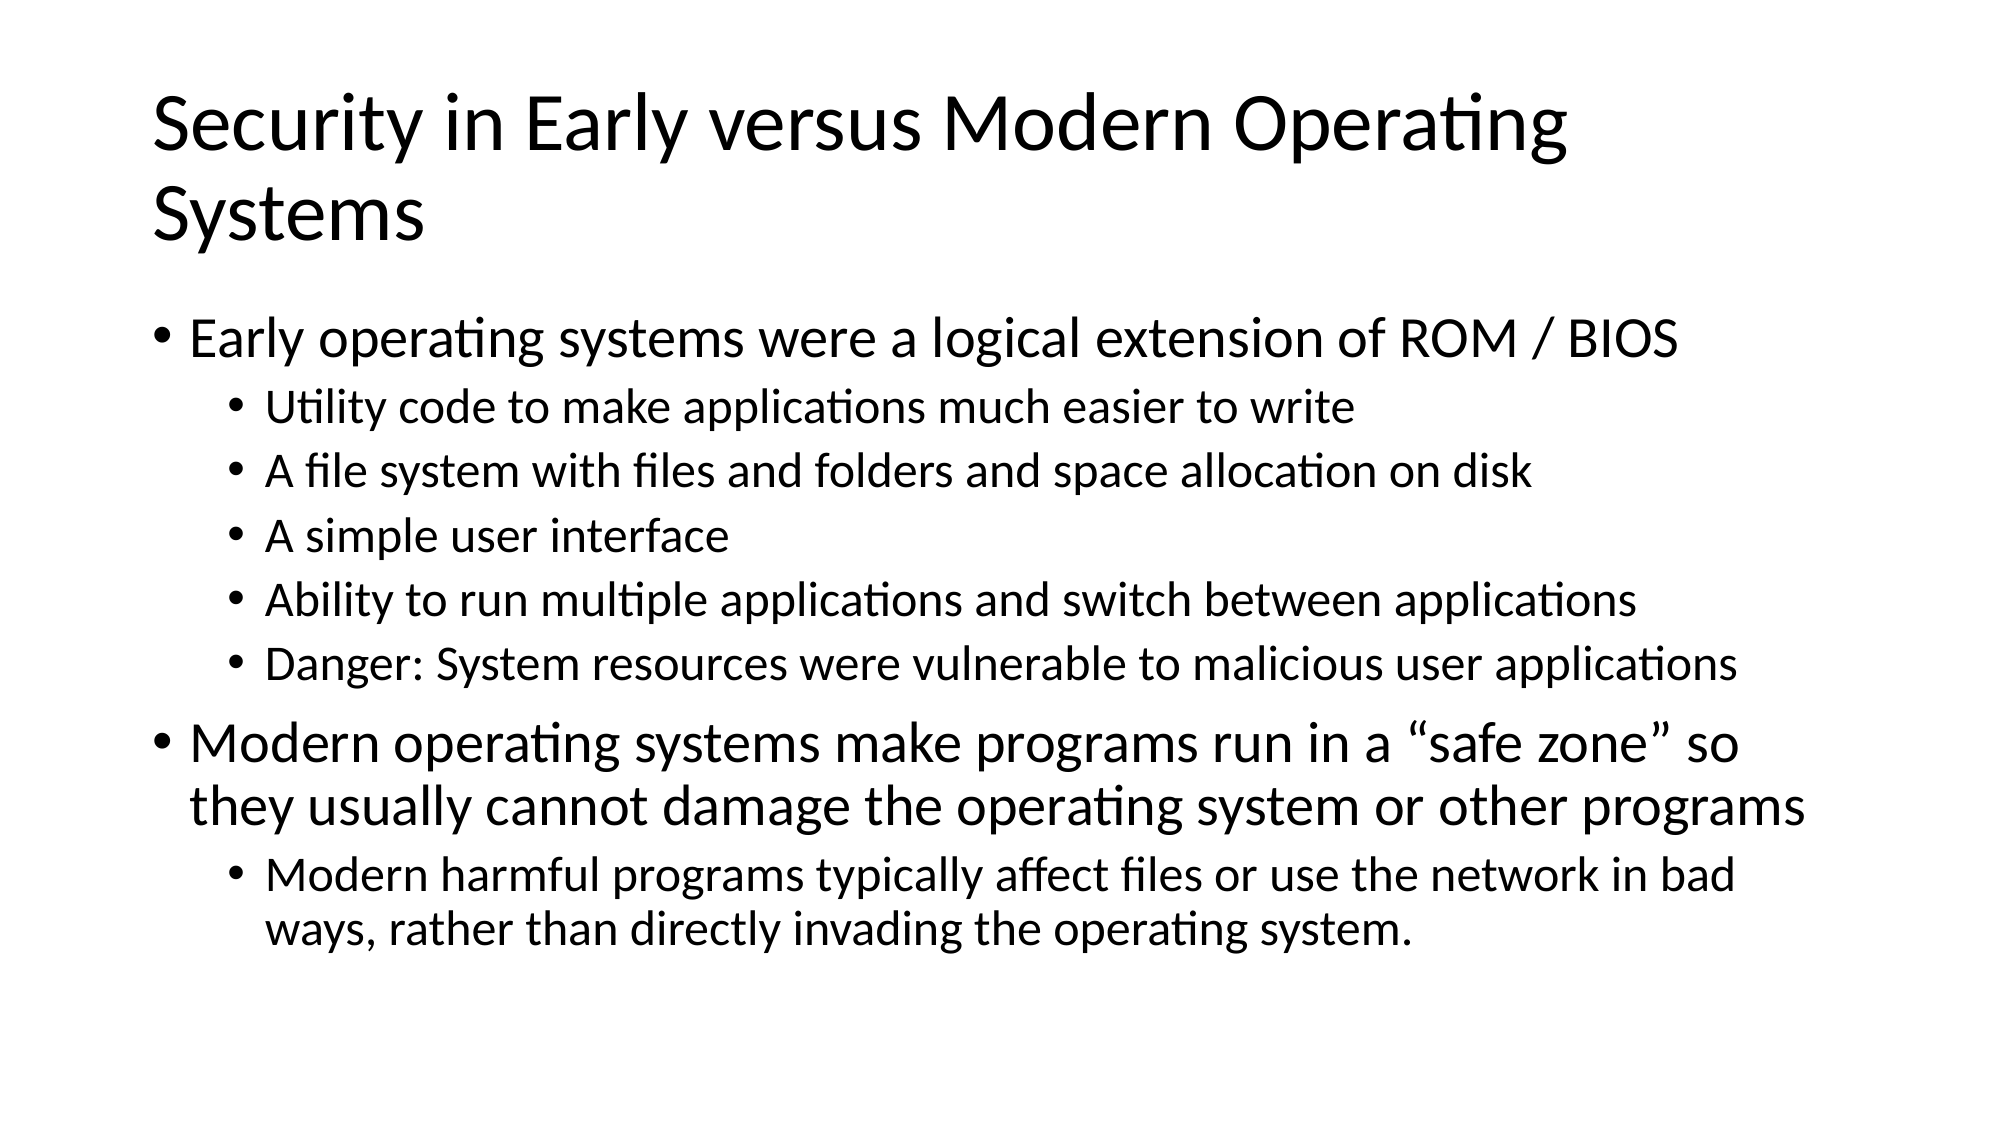

# Security in Early versus Modern Operating Systems
Early operating systems were a logical extension of ROM / BIOS
Utility code to make applications much easier to write
A file system with files and folders and space allocation on disk
A simple user interface
Ability to run multiple applications and switch between applications
Danger: System resources were vulnerable to malicious user applications
Modern operating systems make programs run in a “safe zone” so they usually cannot damage the operating system or other programs
Modern harmful programs typically affect files or use the network in bad ways, rather than directly invading the operating system.